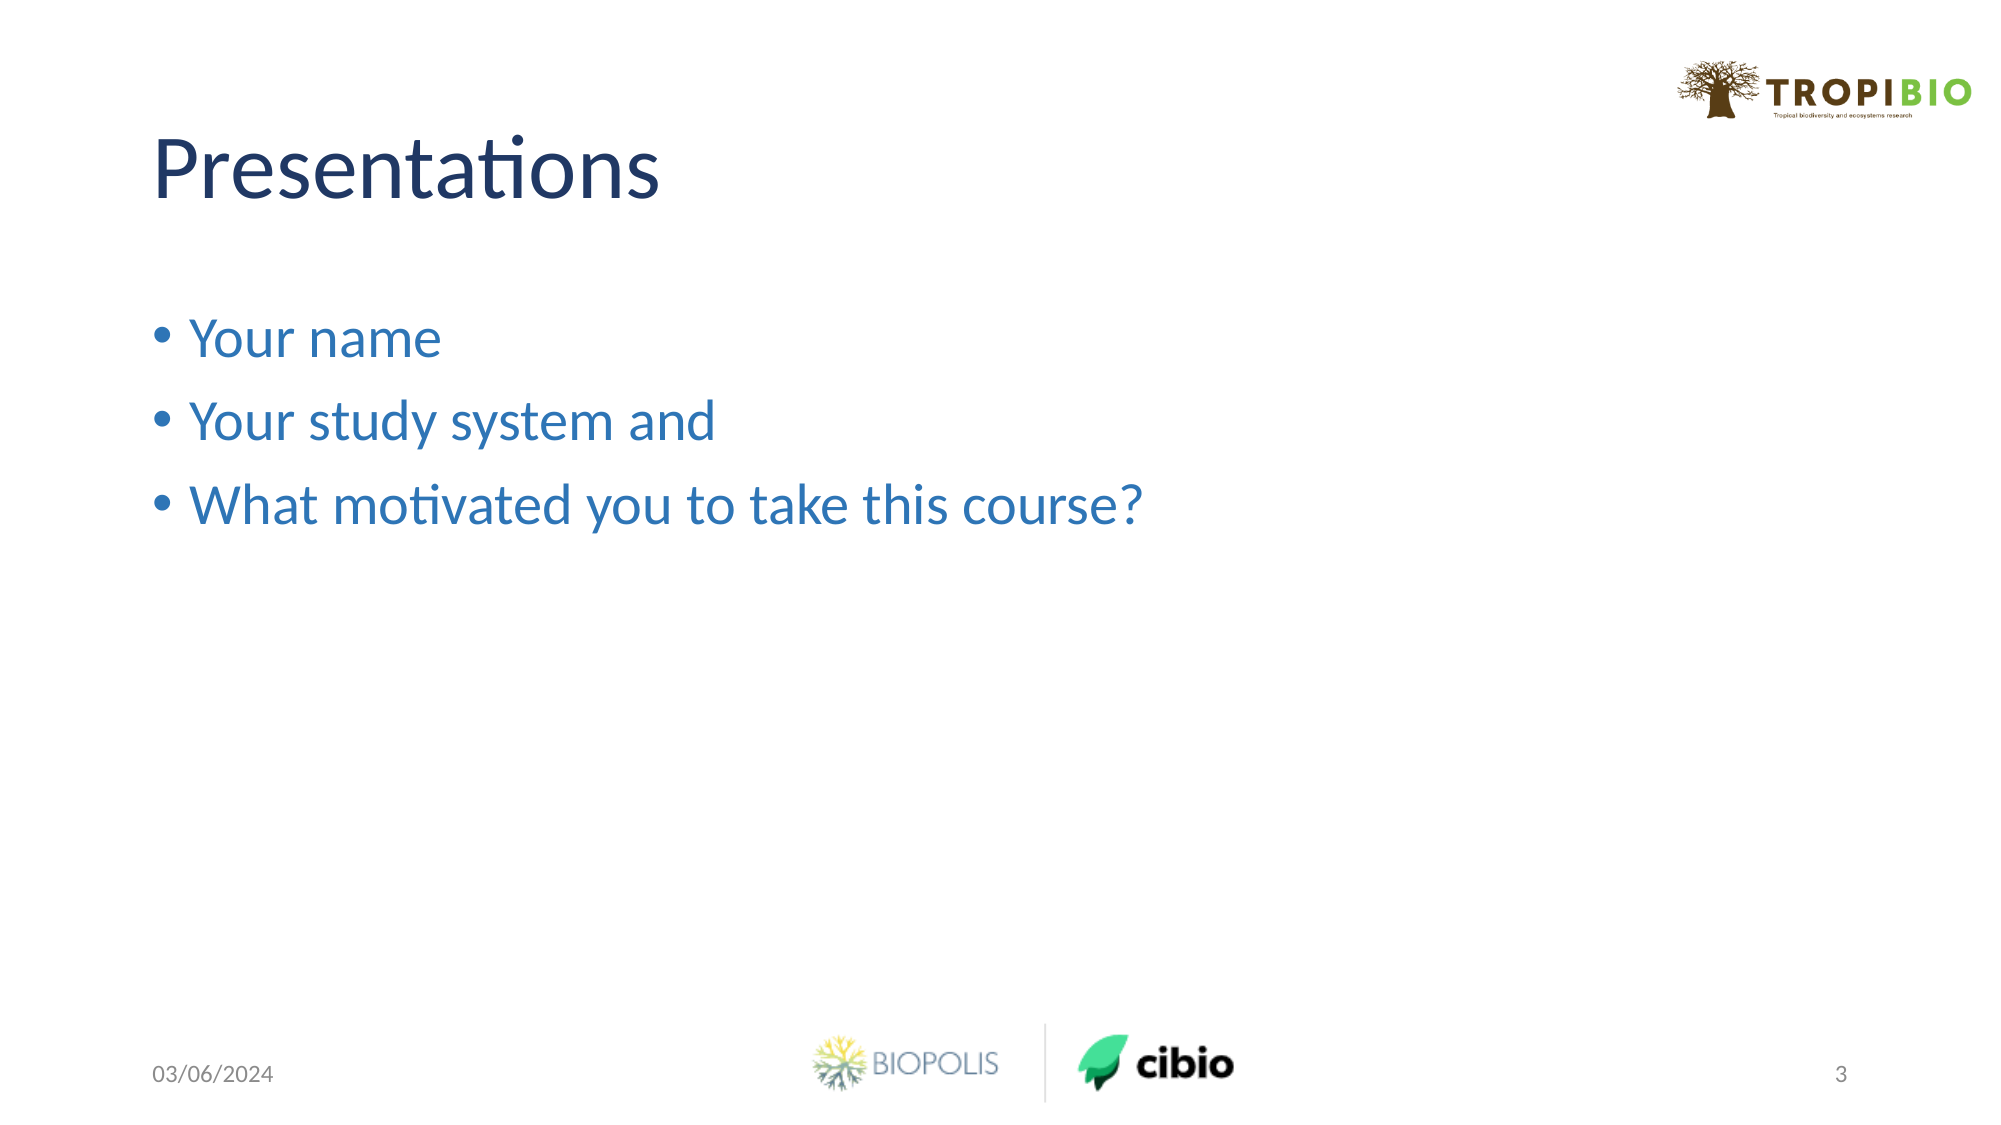

# Presentations
Your name
Your study system and
What motivated you to take this course?
03/06/2024
3